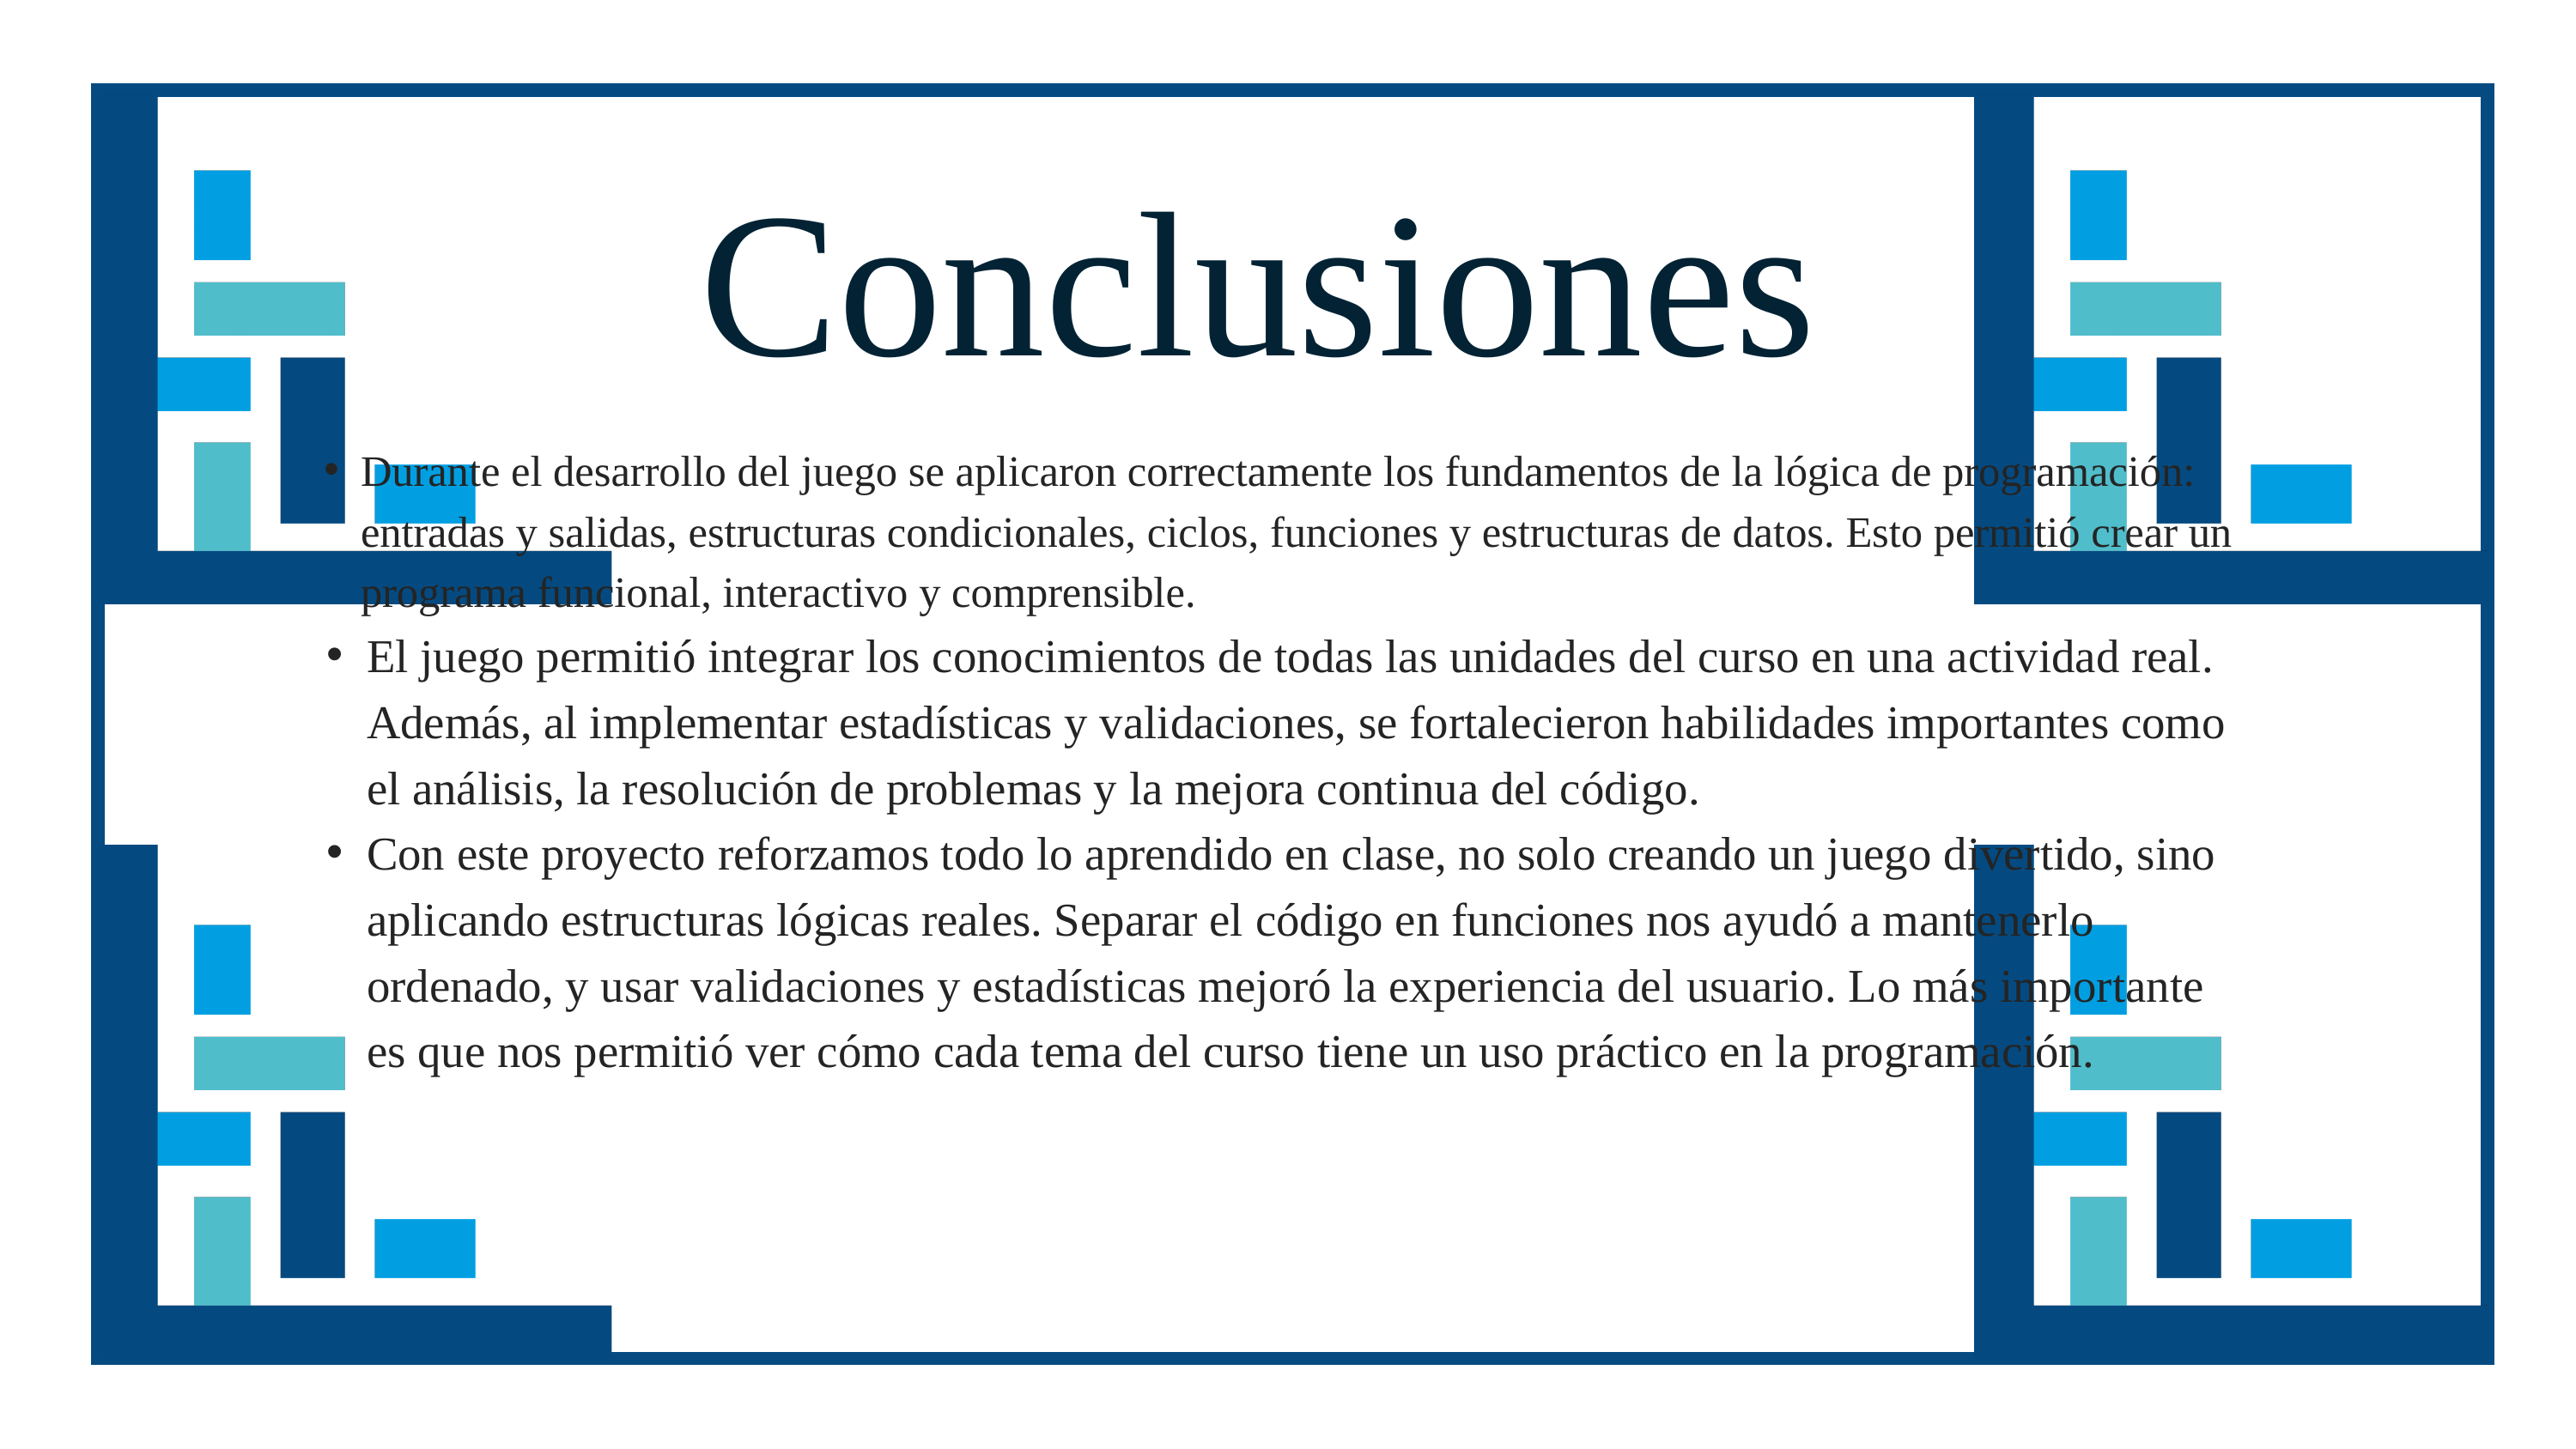

Conclusiones
Durante el desarrollo del juego se aplicaron correctamente los fundamentos de la lógica de programación: entradas y salidas, estructuras condicionales, ciclos, funciones y estructuras de datos. Esto permitió crear un programa funcional, interactivo y comprensible.
El juego permitió integrar los conocimientos de todas las unidades del curso en una actividad real. Además, al implementar estadísticas y validaciones, se fortalecieron habilidades importantes como el análisis, la resolución de problemas y la mejora continua del código.
Con este proyecto reforzamos todo lo aprendido en clase, no solo creando un juego divertido, sino aplicando estructuras lógicas reales. Separar el código en funciones nos ayudó a mantenerlo ordenado, y usar validaciones y estadísticas mejoró la experiencia del usuario. Lo más importante es que nos permitió ver cómo cada tema del curso tiene un uso práctico en la programación.